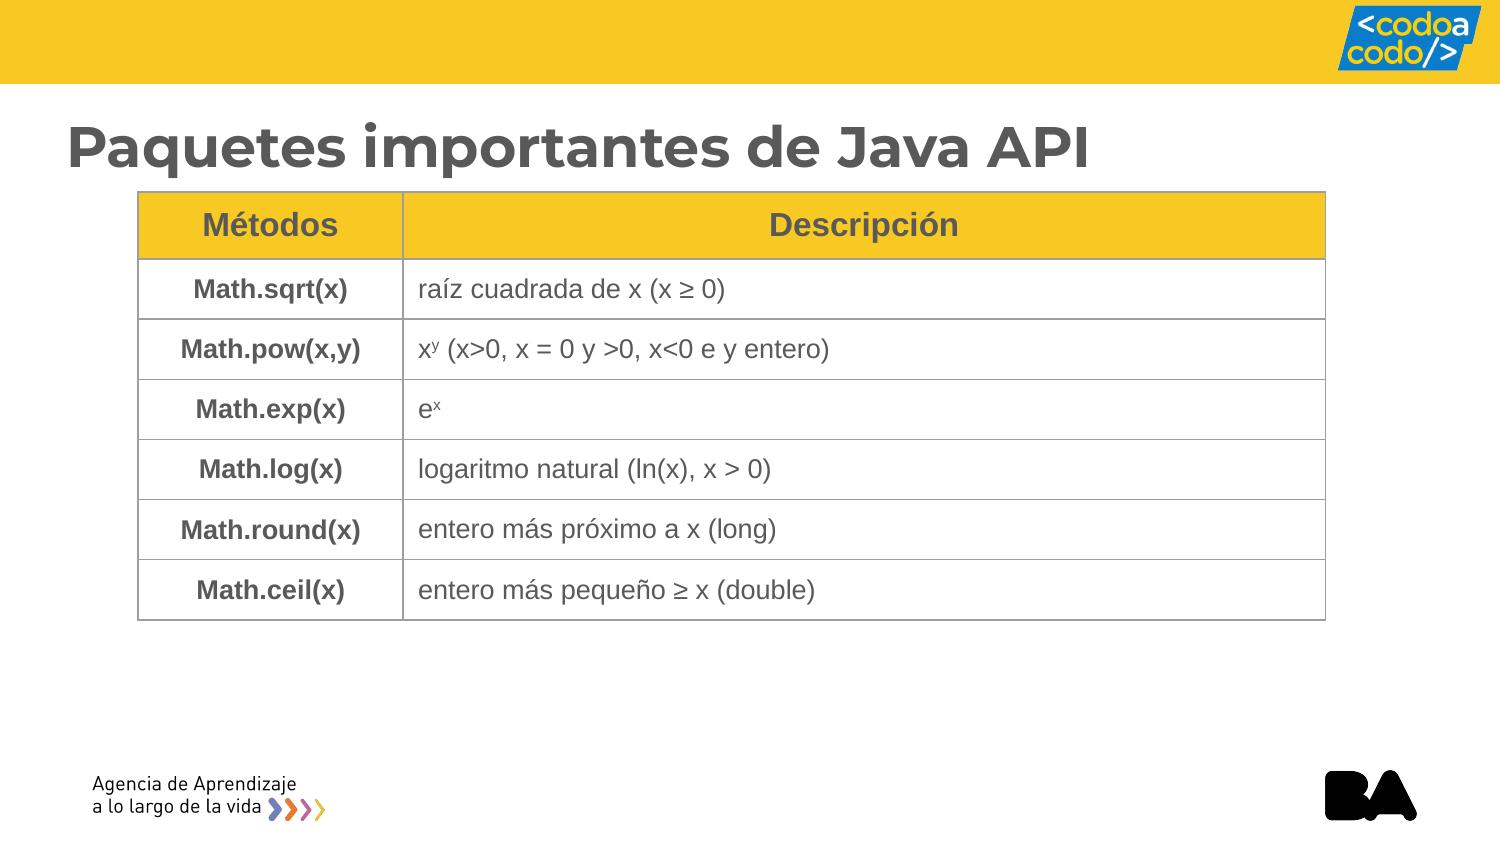

# Paquetes importantes de Java API
| Métodos | Descripción |
| --- | --- |
| Math.sqrt(x) | raíz cuadrada de x (x ≥ 0) |
| Math.pow(x,y) | xy (x>0, x = 0 y >0, x<0 e y entero) |
| Math.exp(x) | ex |
| Math.log(x) | logaritmo natural (ln(x), x > 0) |
| Math.round(x) | entero más próximo a x (long) |
| Math.ceil(x) | entero más pequeño ≥ x (double) |